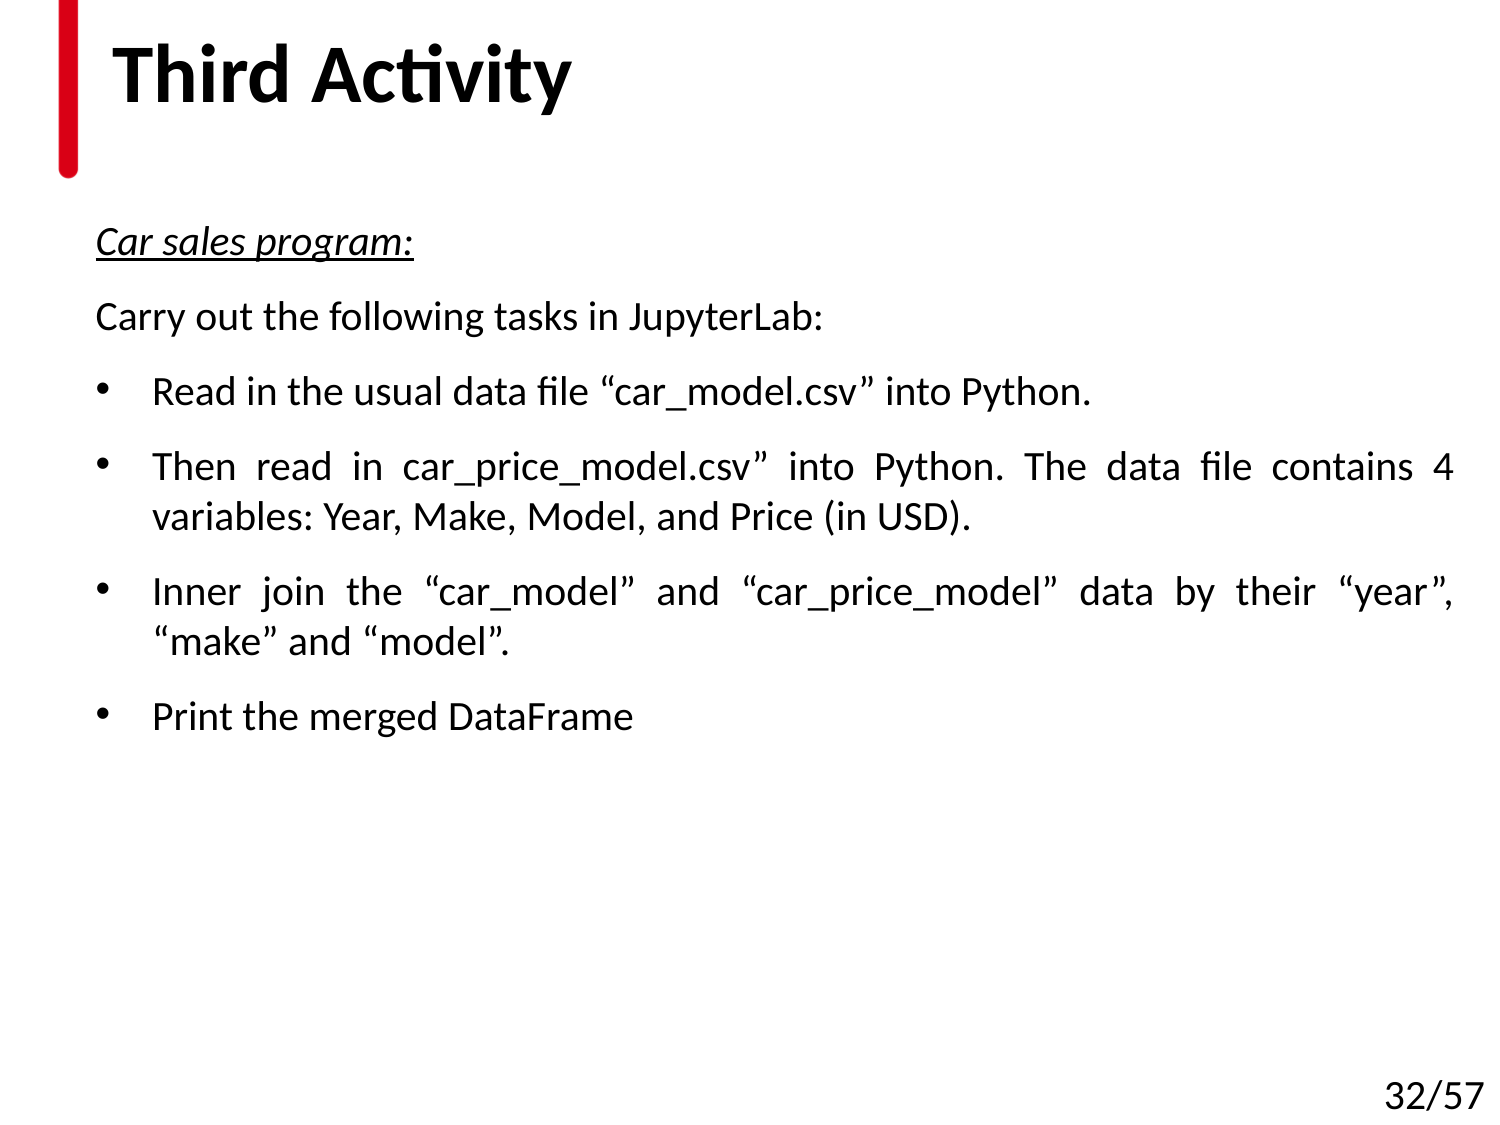

# Third Activity
Car sales program:
Carry out the following tasks in JupyterLab:
Read in the usual data file “car_model.csv” into Python.
Then read in car_price_model.csv” into Python. The data file contains 4 variables: Year, Make, Model, and Price (in USD).
Inner join the “car_model” and “car_price_model” data by their “year”, “make” and “model”.
Print the merged DataFrame